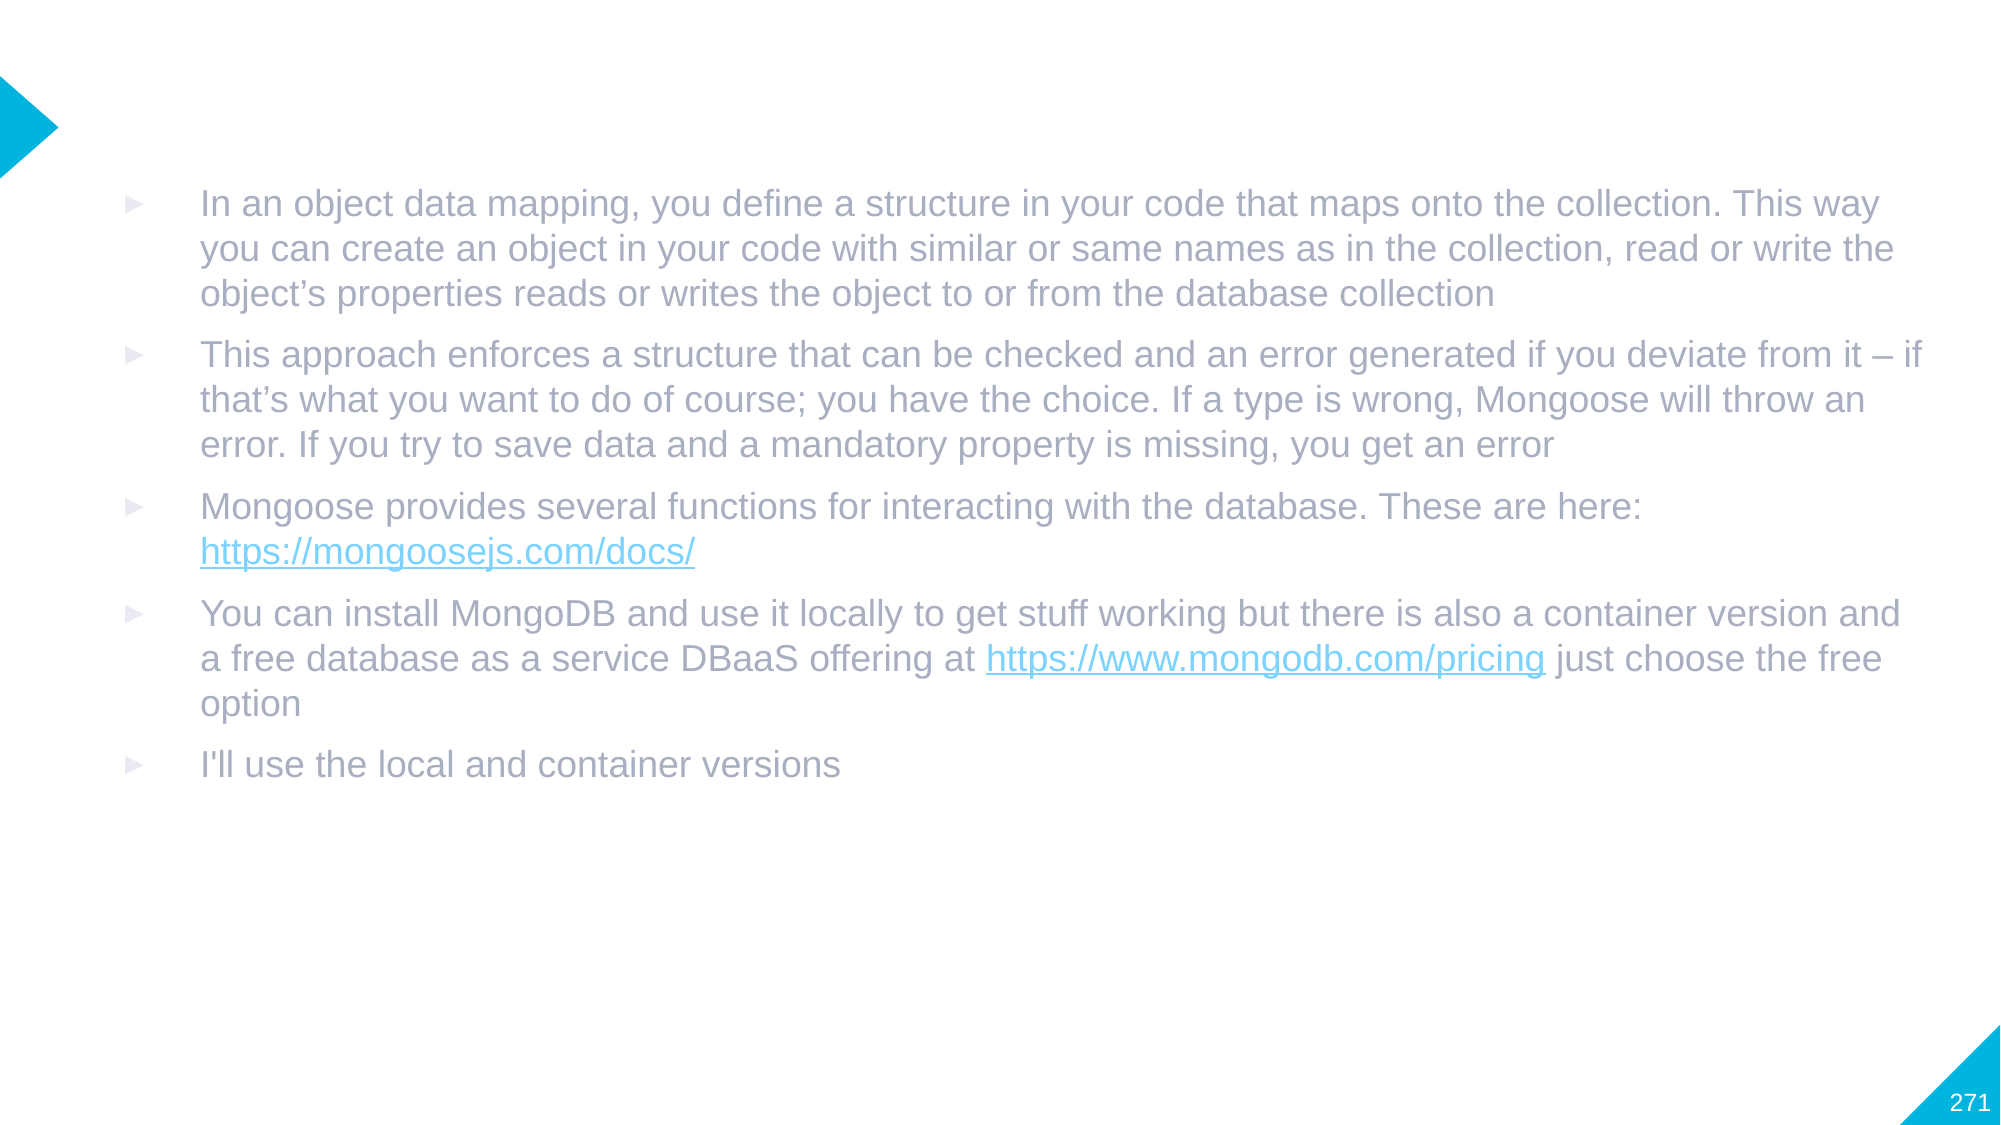

#
In an object data mapping, you define a structure in your code that maps onto the collection. This way you can create an object in your code with similar or same names as in the collection, read or write the object’s properties reads or writes the object to or from the database collection
This approach enforces a structure that can be checked and an error generated if you deviate from it – if that’s what you want to do of course; you have the choice. If a type is wrong, Mongoose will throw an error. If you try to save data and a mandatory property is missing, you get an error
Mongoose provides several functions for interacting with the database. These are here: https://mongoosejs.com/docs/
You can install MongoDB and use it locally to get stuff working but there is also a container version and a free database as a service DBaaS offering at https://www.mongodb.com/pricing just choose the free option
I'll use the local and container versions

271